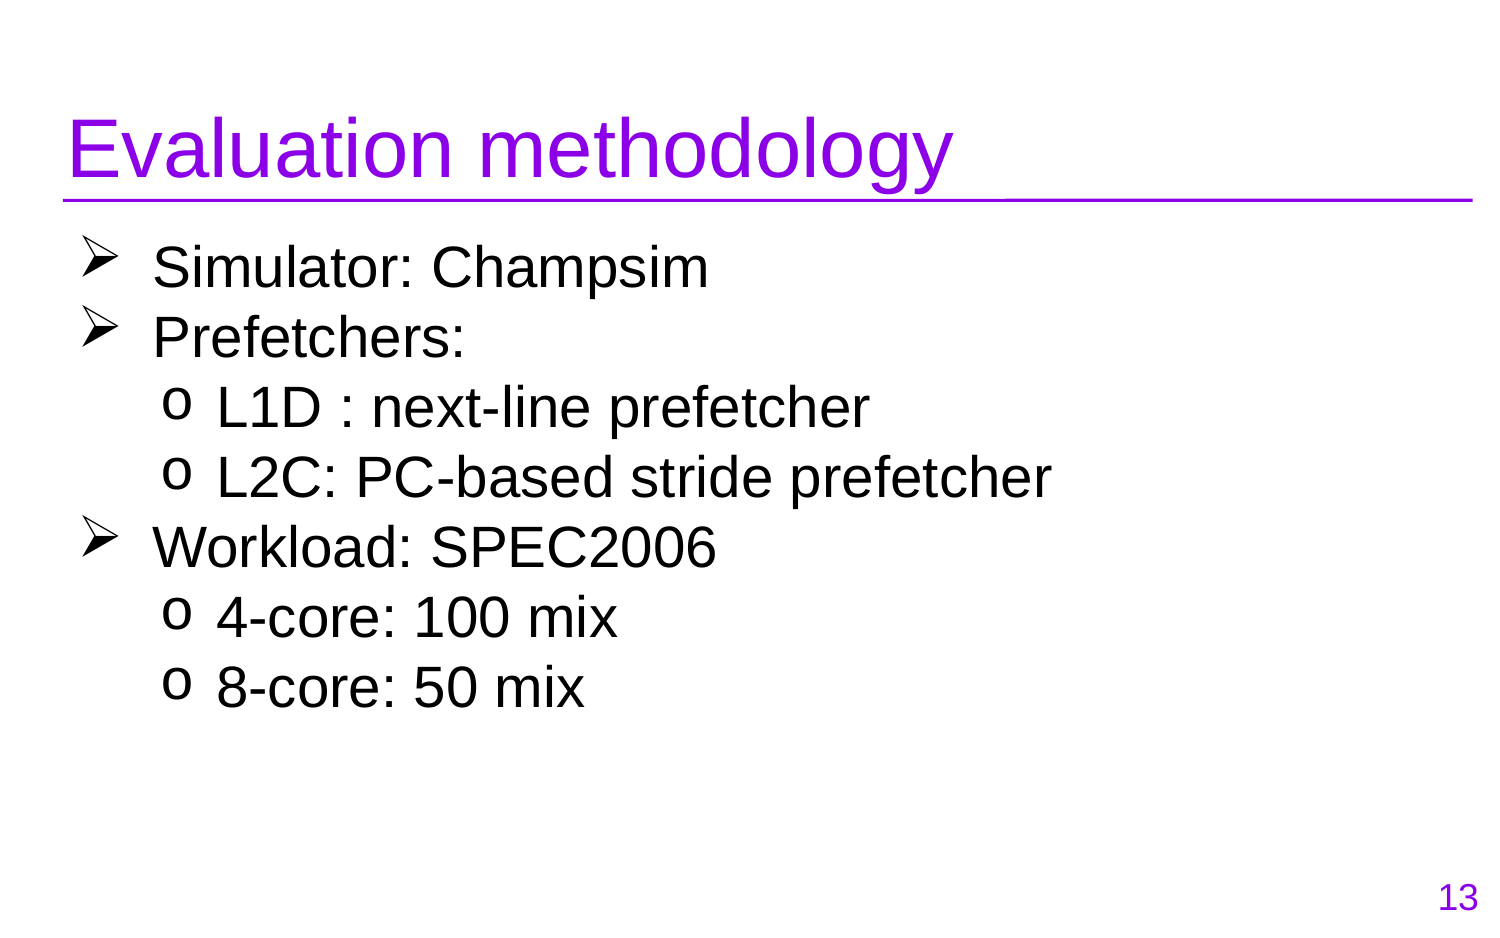

# Evaluation methodology
Simulator: Champsim
Prefetchers:
L1D : next-line prefetcher
L2C: PC-based stride prefetcher
Workload: SPEC2006
4-core: 100 mix
8-core: 50 mix

13